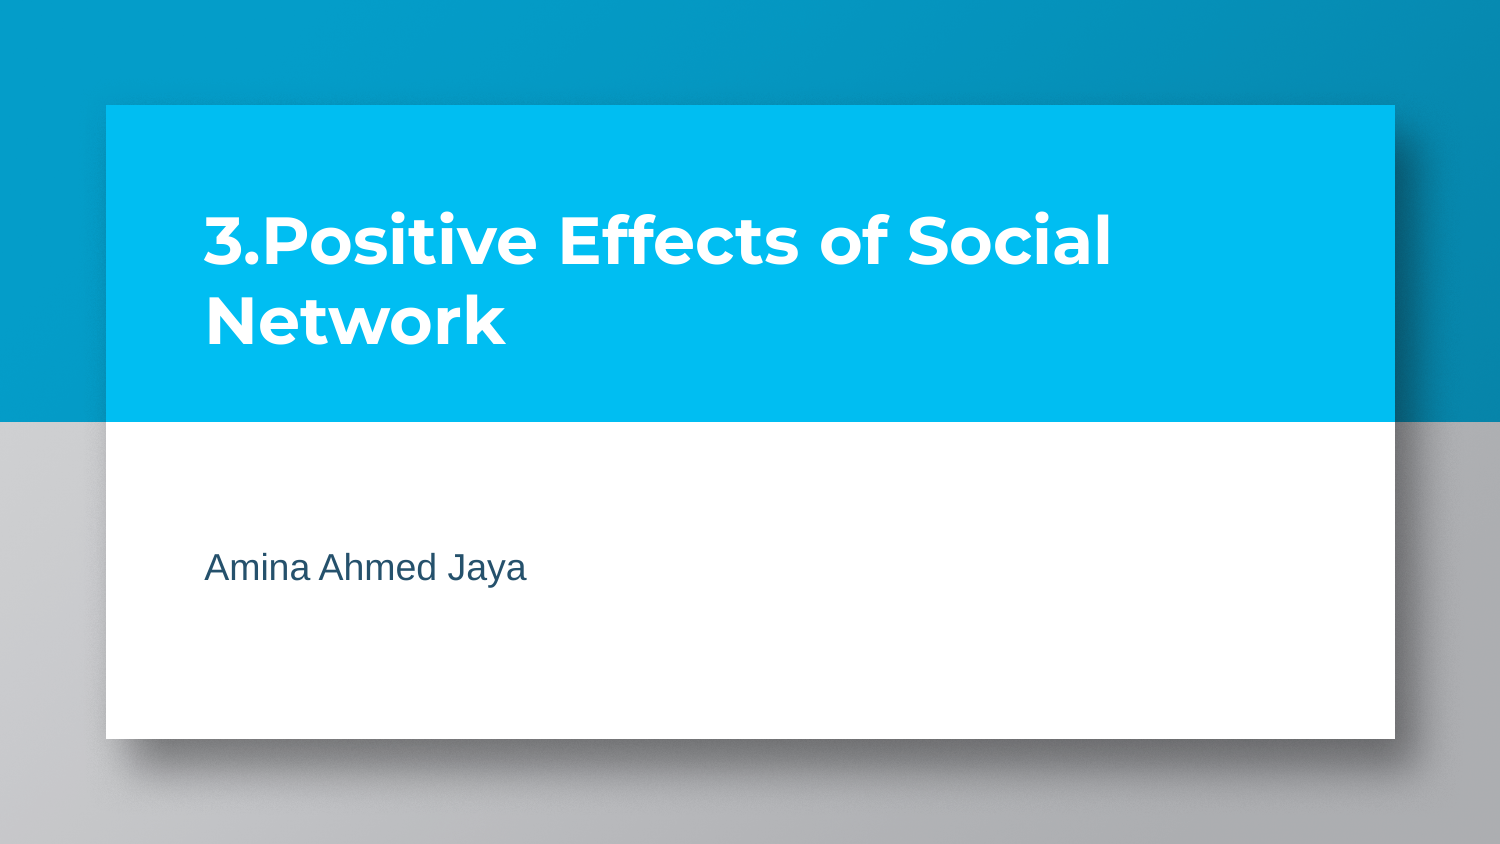

# 3.Positive Effects of Social Network
Amina Ahmed Jaya